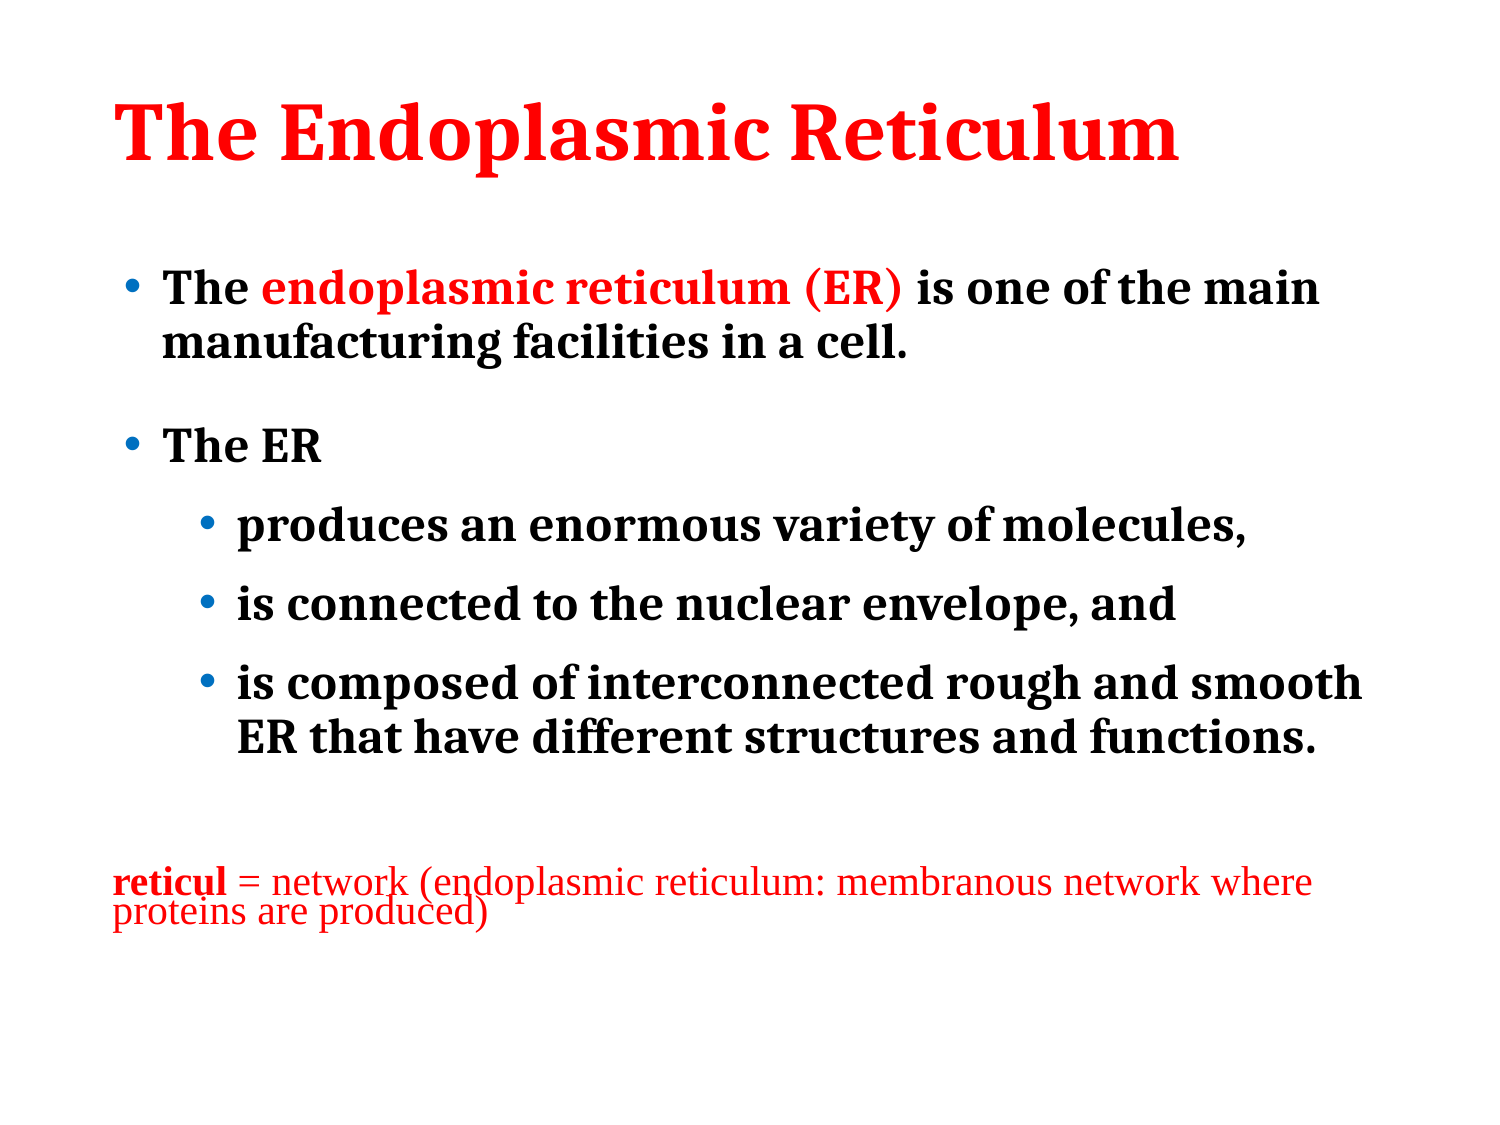

# The Endoplasmic Reticulum
The endoplasmic reticulum (ER) is one of the main manufacturing facilities in a cell.
The ER
produces an enormous variety of molecules,
is connected to the nuclear envelope, and
is composed of interconnected rough and smooth ER that have different structures and functions.
reticul = network (endoplasmic reticulum: membranous network where proteins are produced)